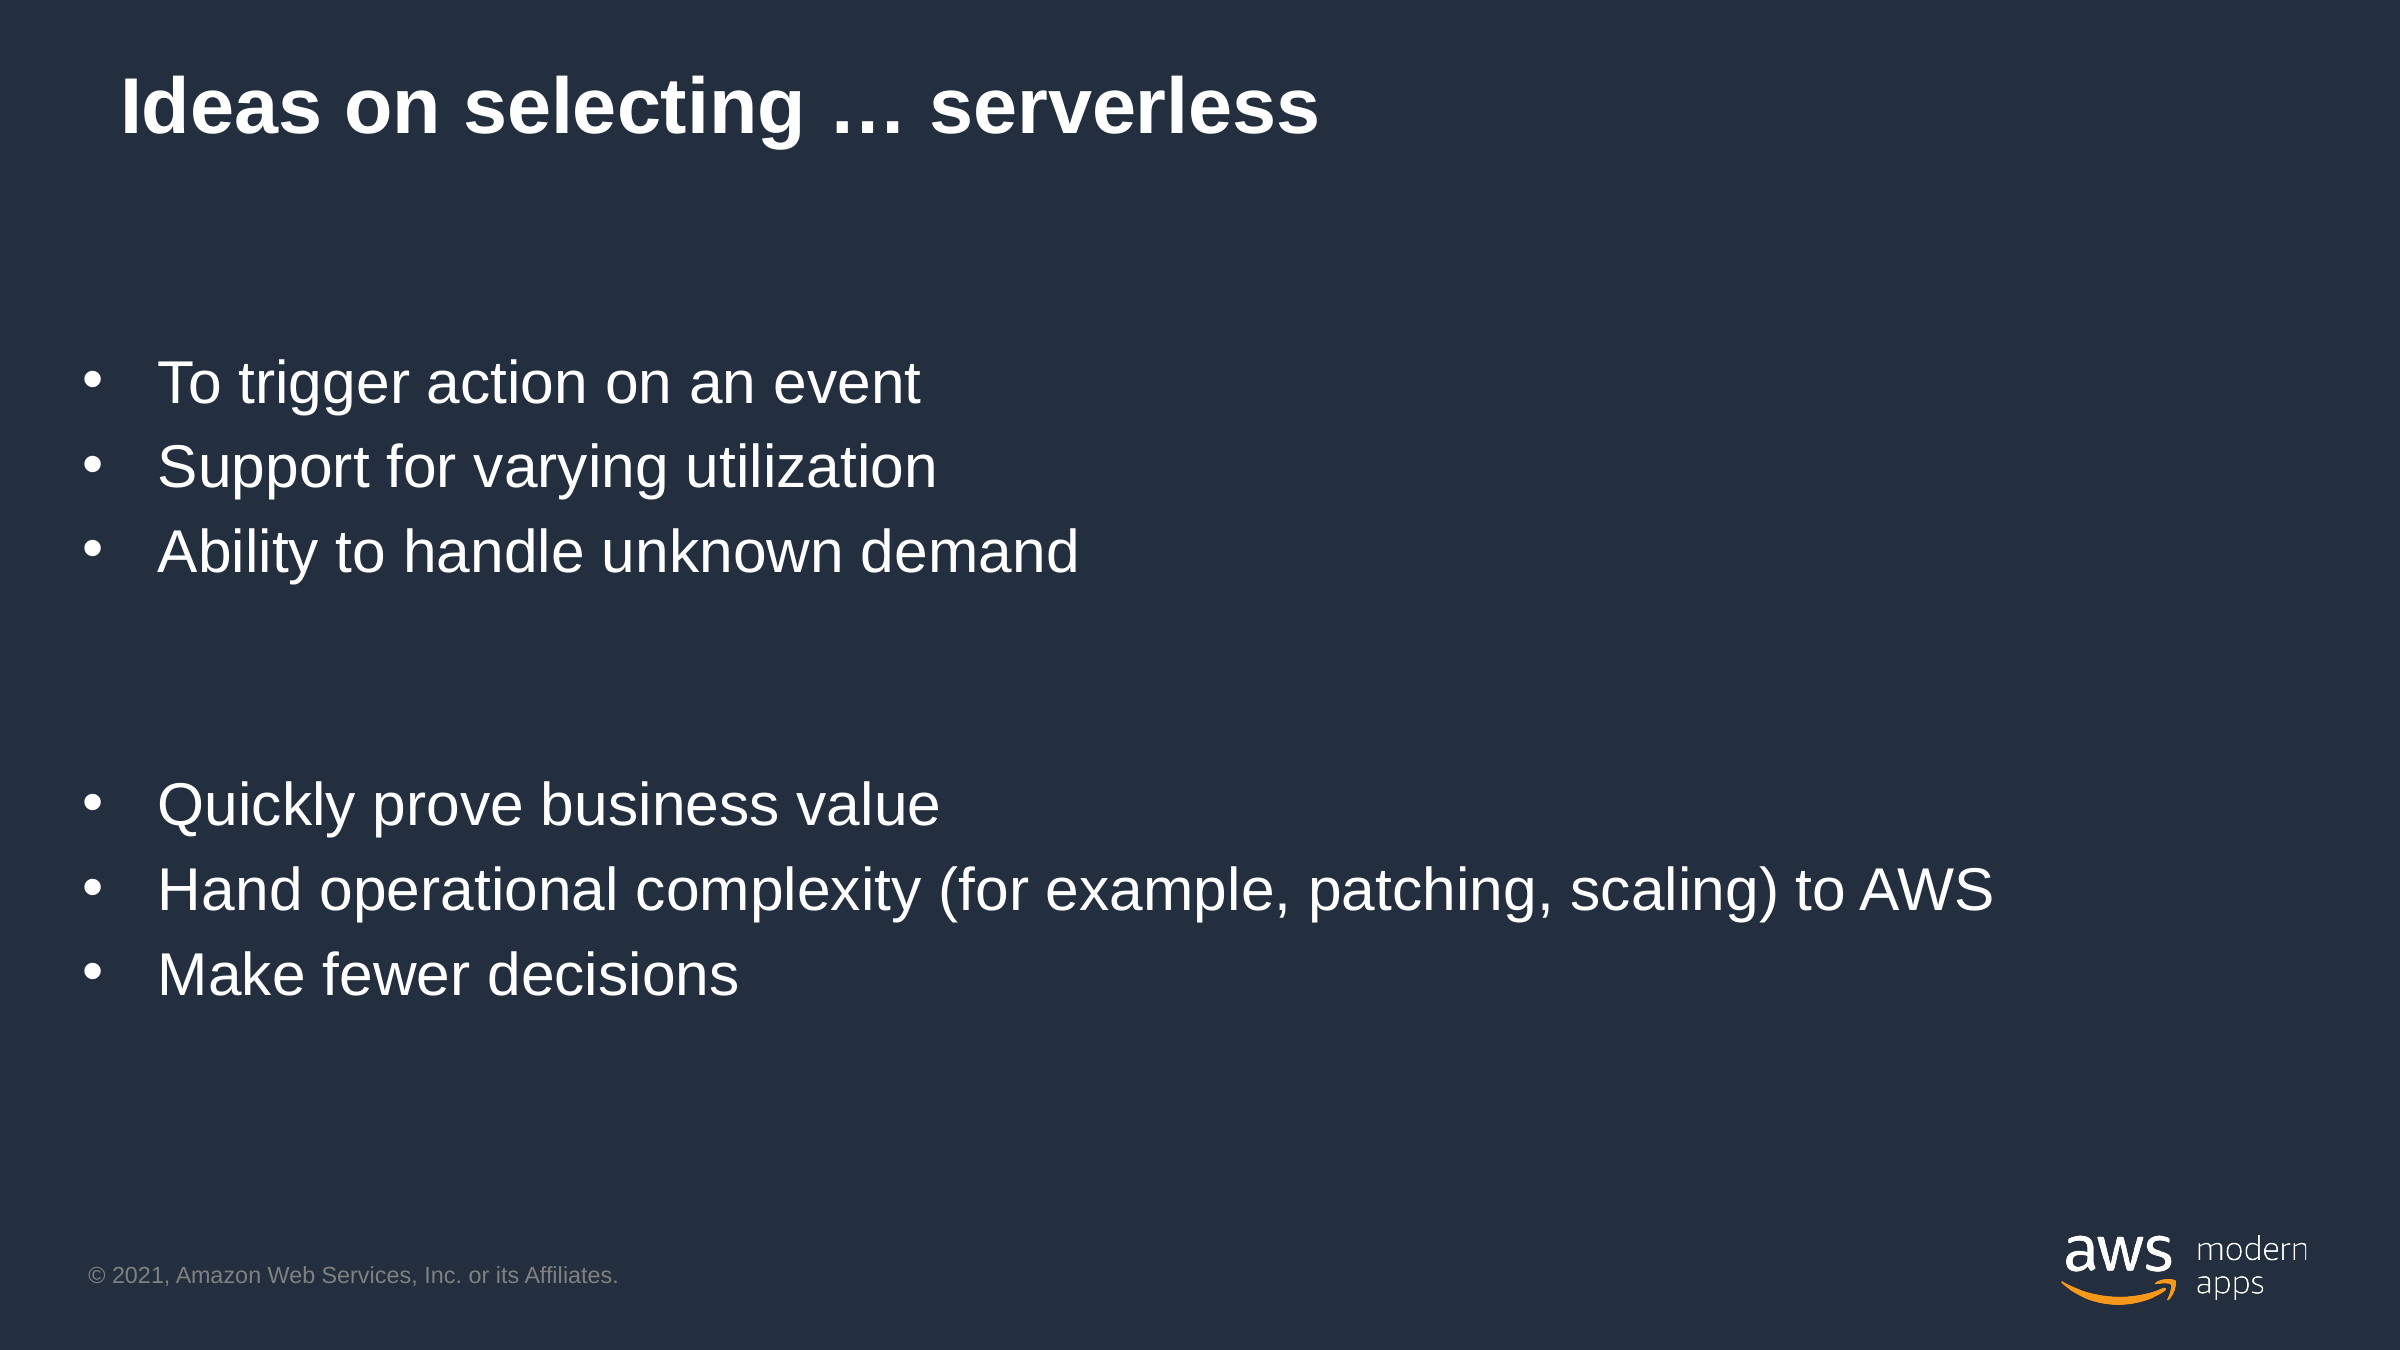

# Ideas on selecting … serverless
When you need …
To trigger action on an event
Support for varying utilization
Ability to handle unknown demand

When you want to …
Quickly prove business value
Hand operational complexity (for example, patching, scaling) to AWS
Make fewer decisions